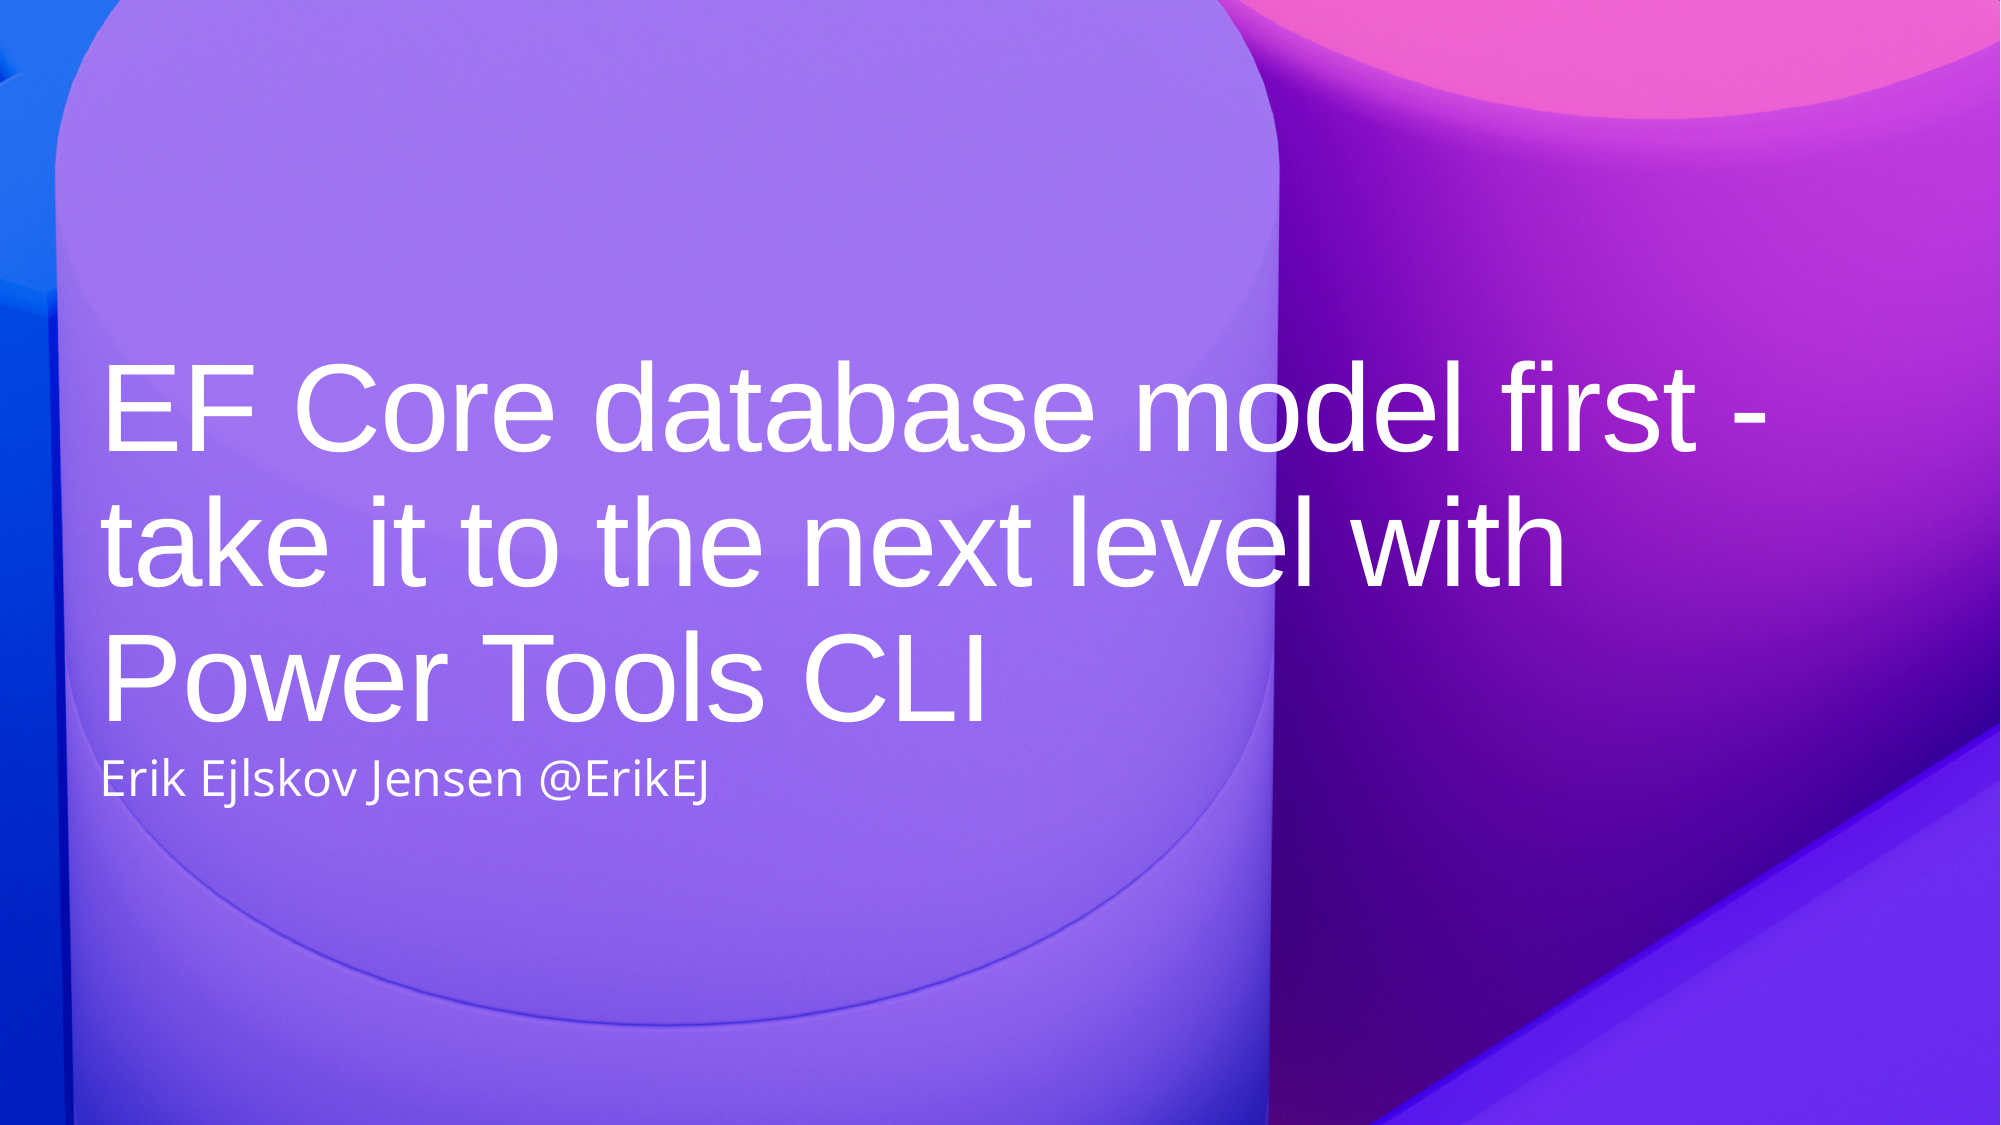

# EF Core database model first -take it to the next level with Power Tools CLI
Erik Ejlskov Jensen @ErikEJ